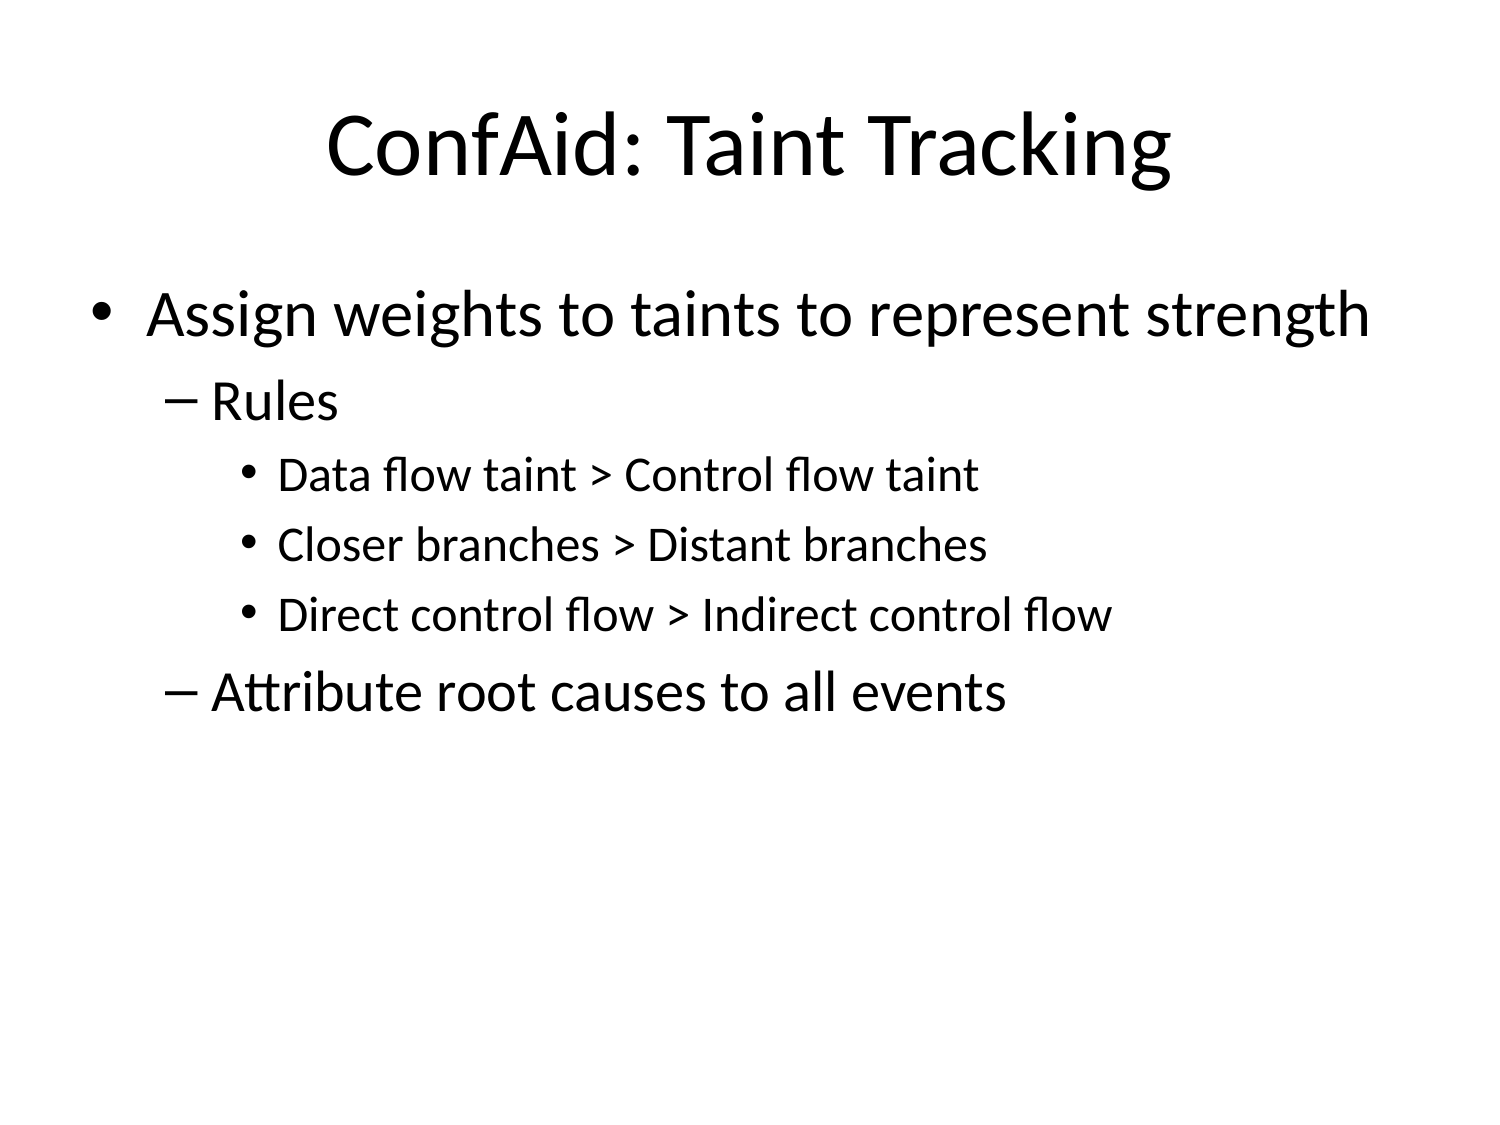

# ConfAid: Taint Tracking
Assign weights to taints to represent strength
Rules
Data flow taint > Control flow taint
Closer branches > Distant branches
Direct control flow > Indirect control flow
Attribute root causes to all events